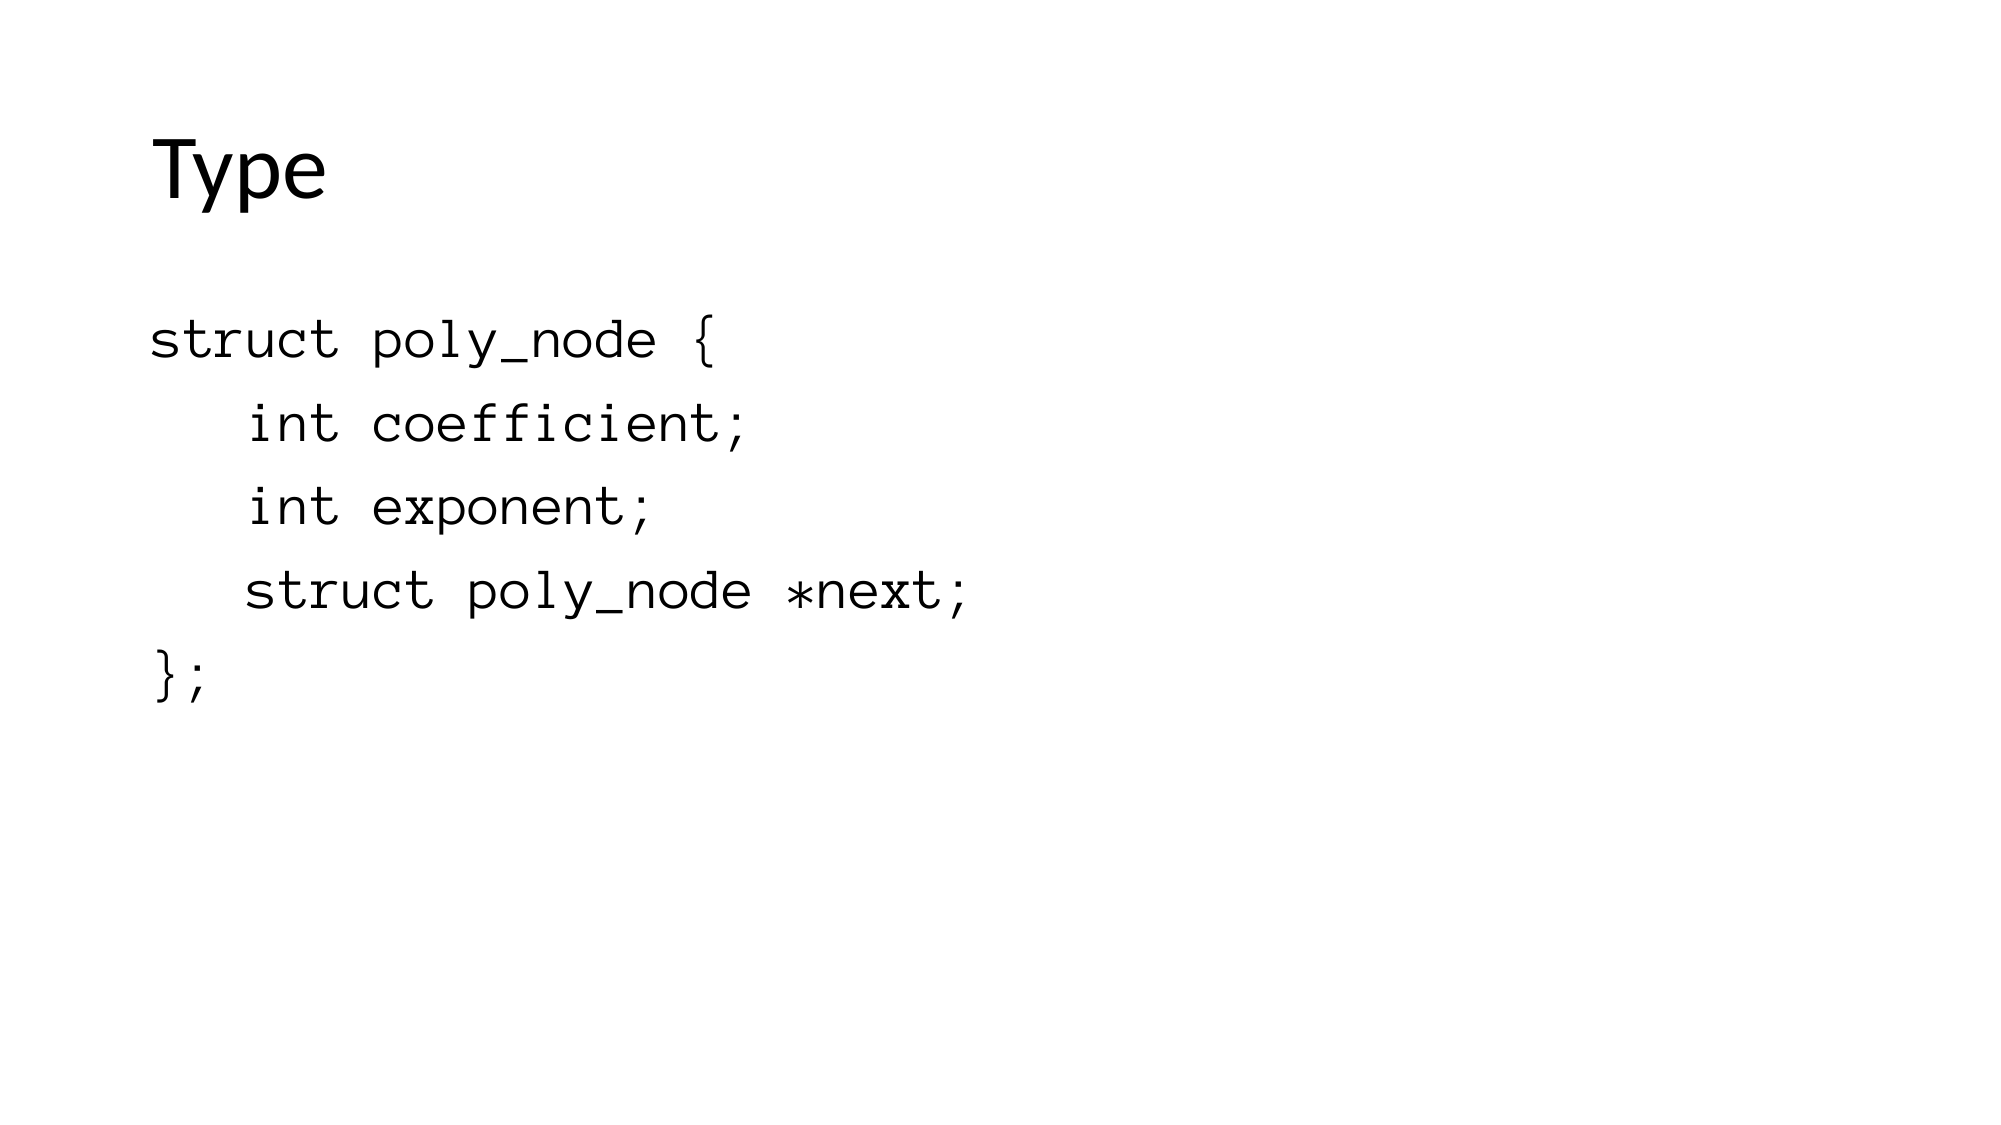

# Type
struct poly_node {
   int coefficient;
   int exponent;
   struct poly_node *next;
};